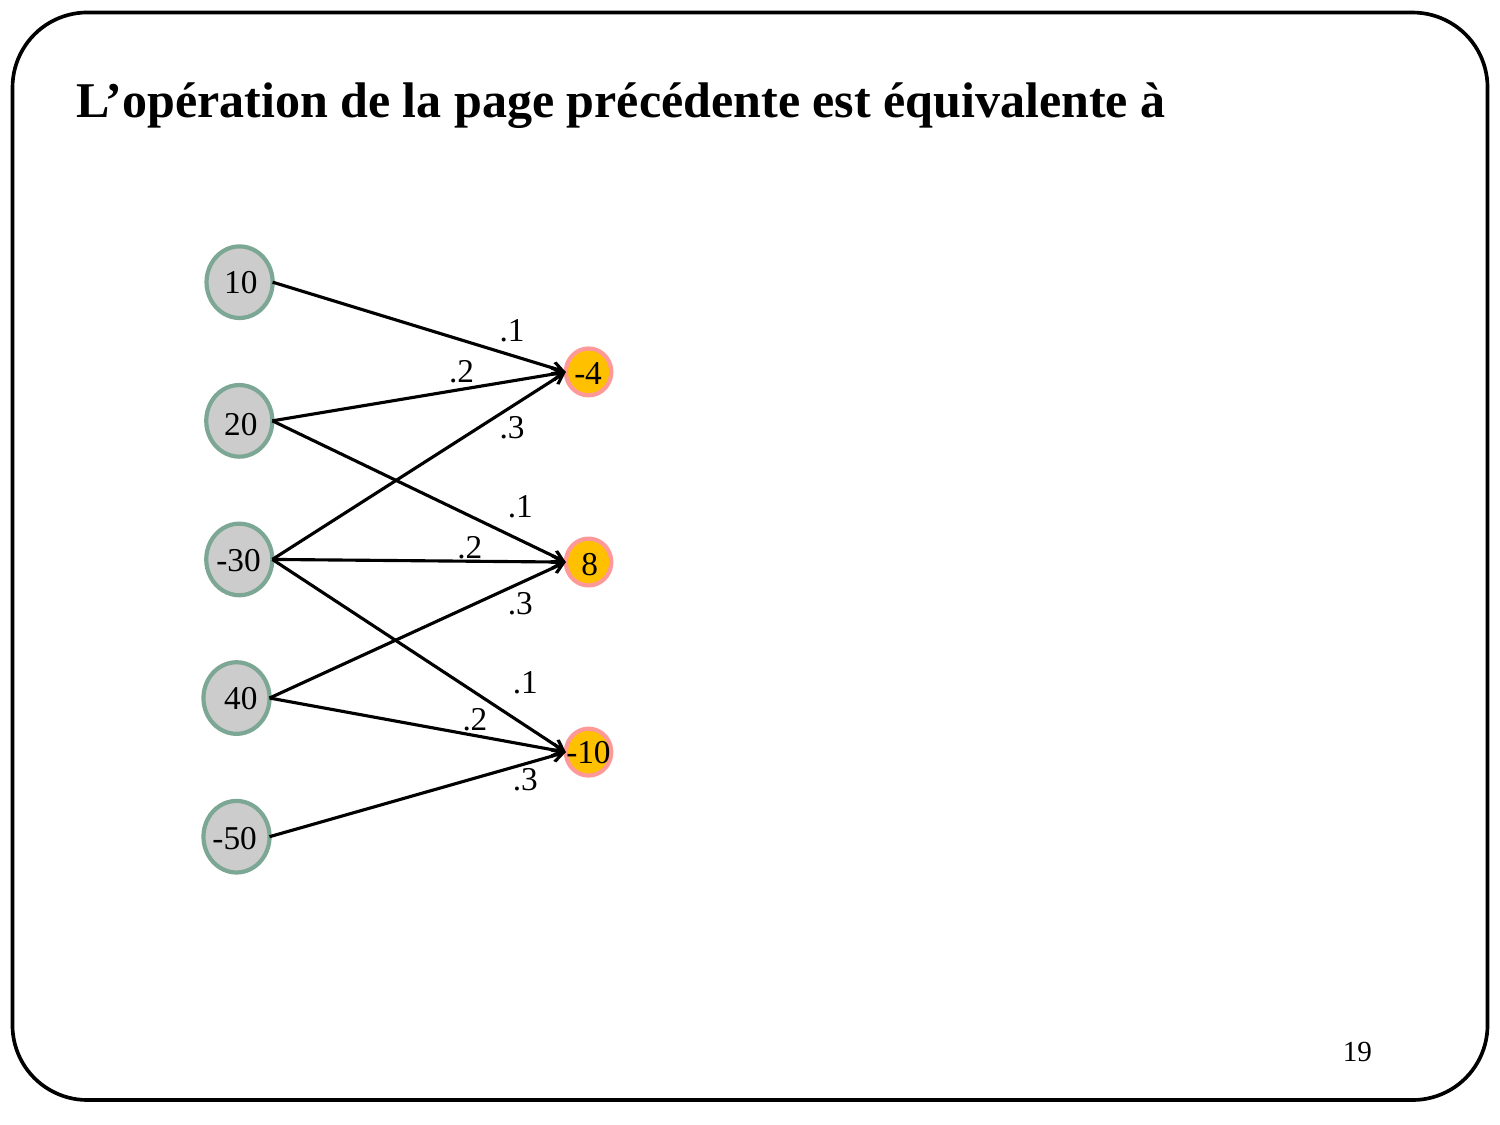

L’opération de la page précédente est équivalente à

10
.1
.2
-4

20
.3
.1
.2

-30
 8

.3
.1

40
.2
-10

.3

-50
19